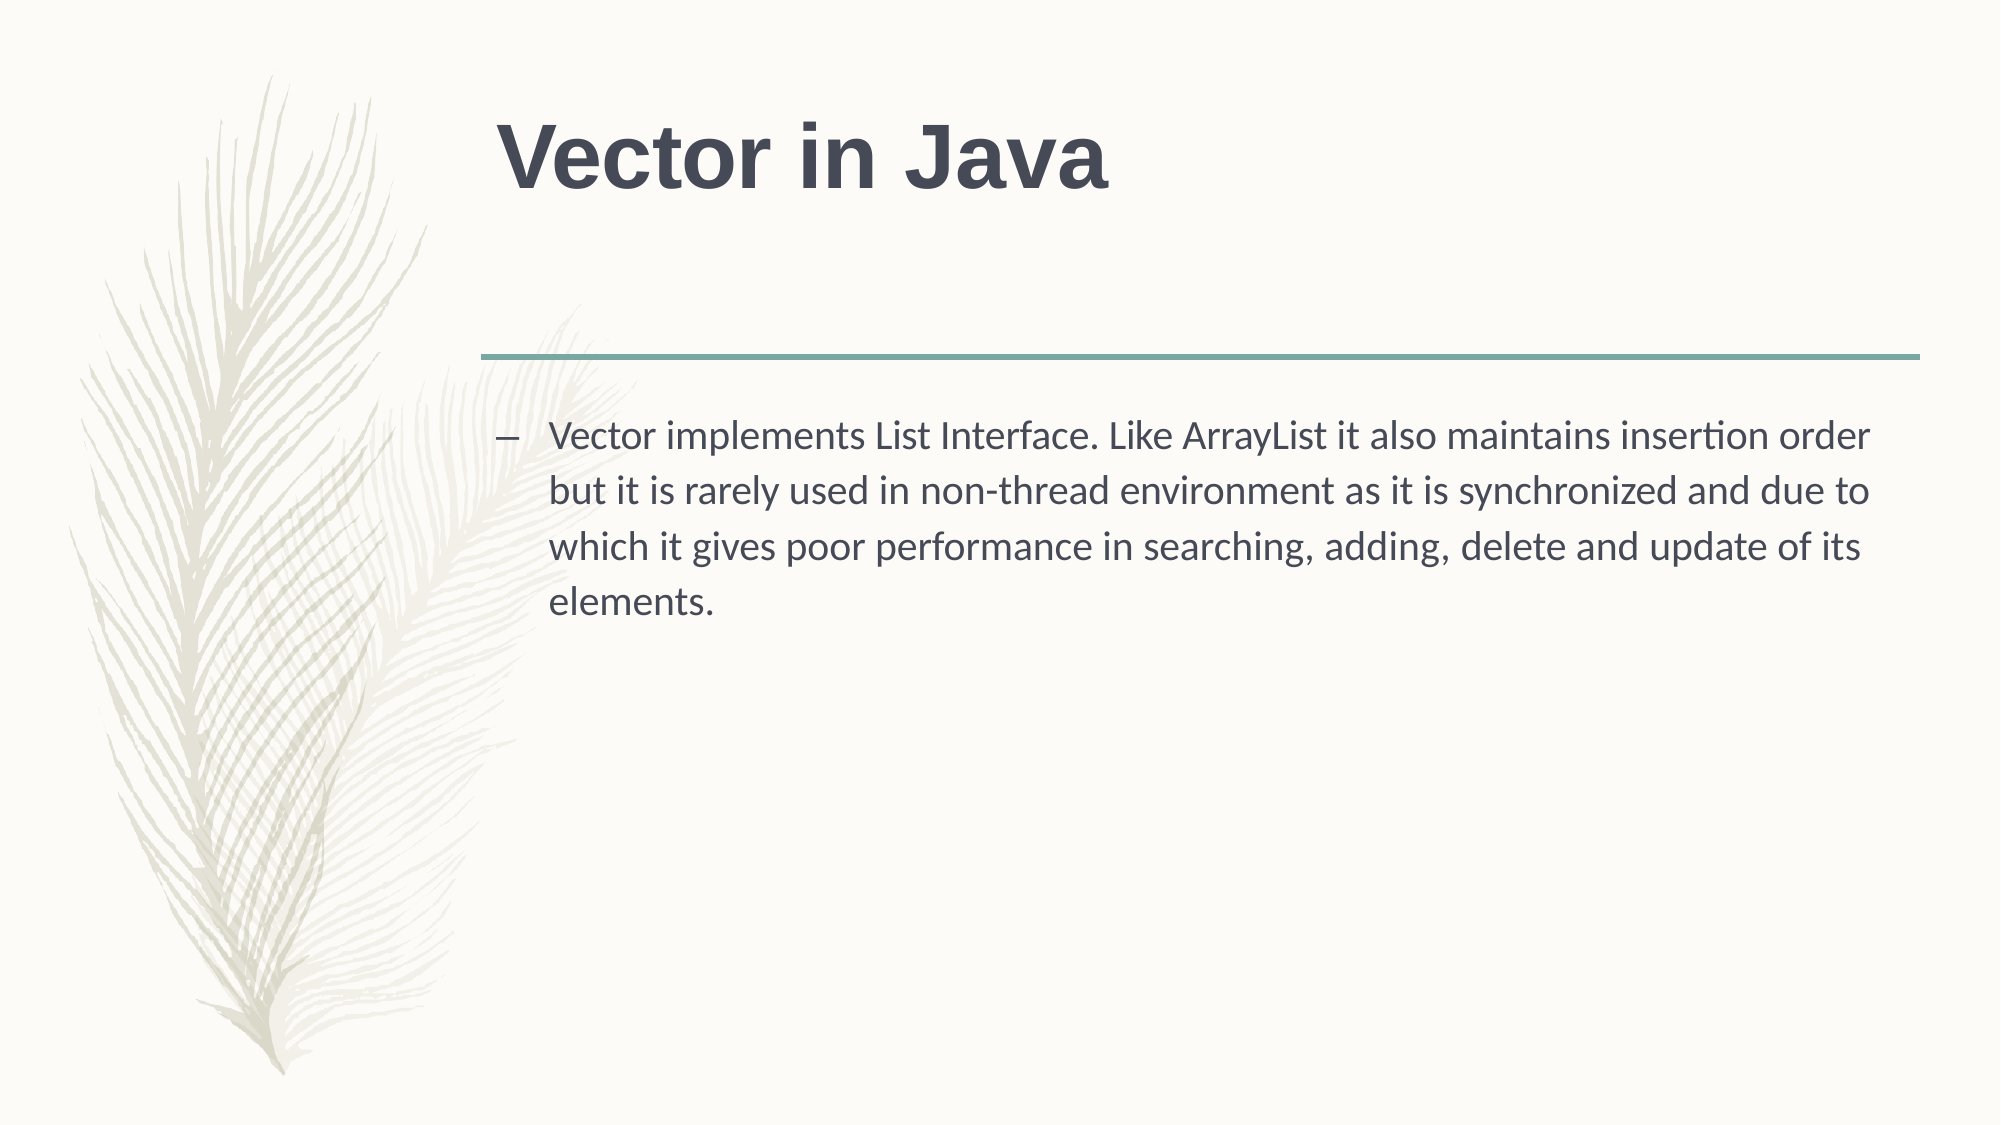

# Vector in Java
–	Vector implements List Interface. Like ArrayList it also maintains insertion order  but it is rarely used in non-thread environment as it is synchronized and due to  which it gives poor performance in searching, adding, delete and update of its  elements.